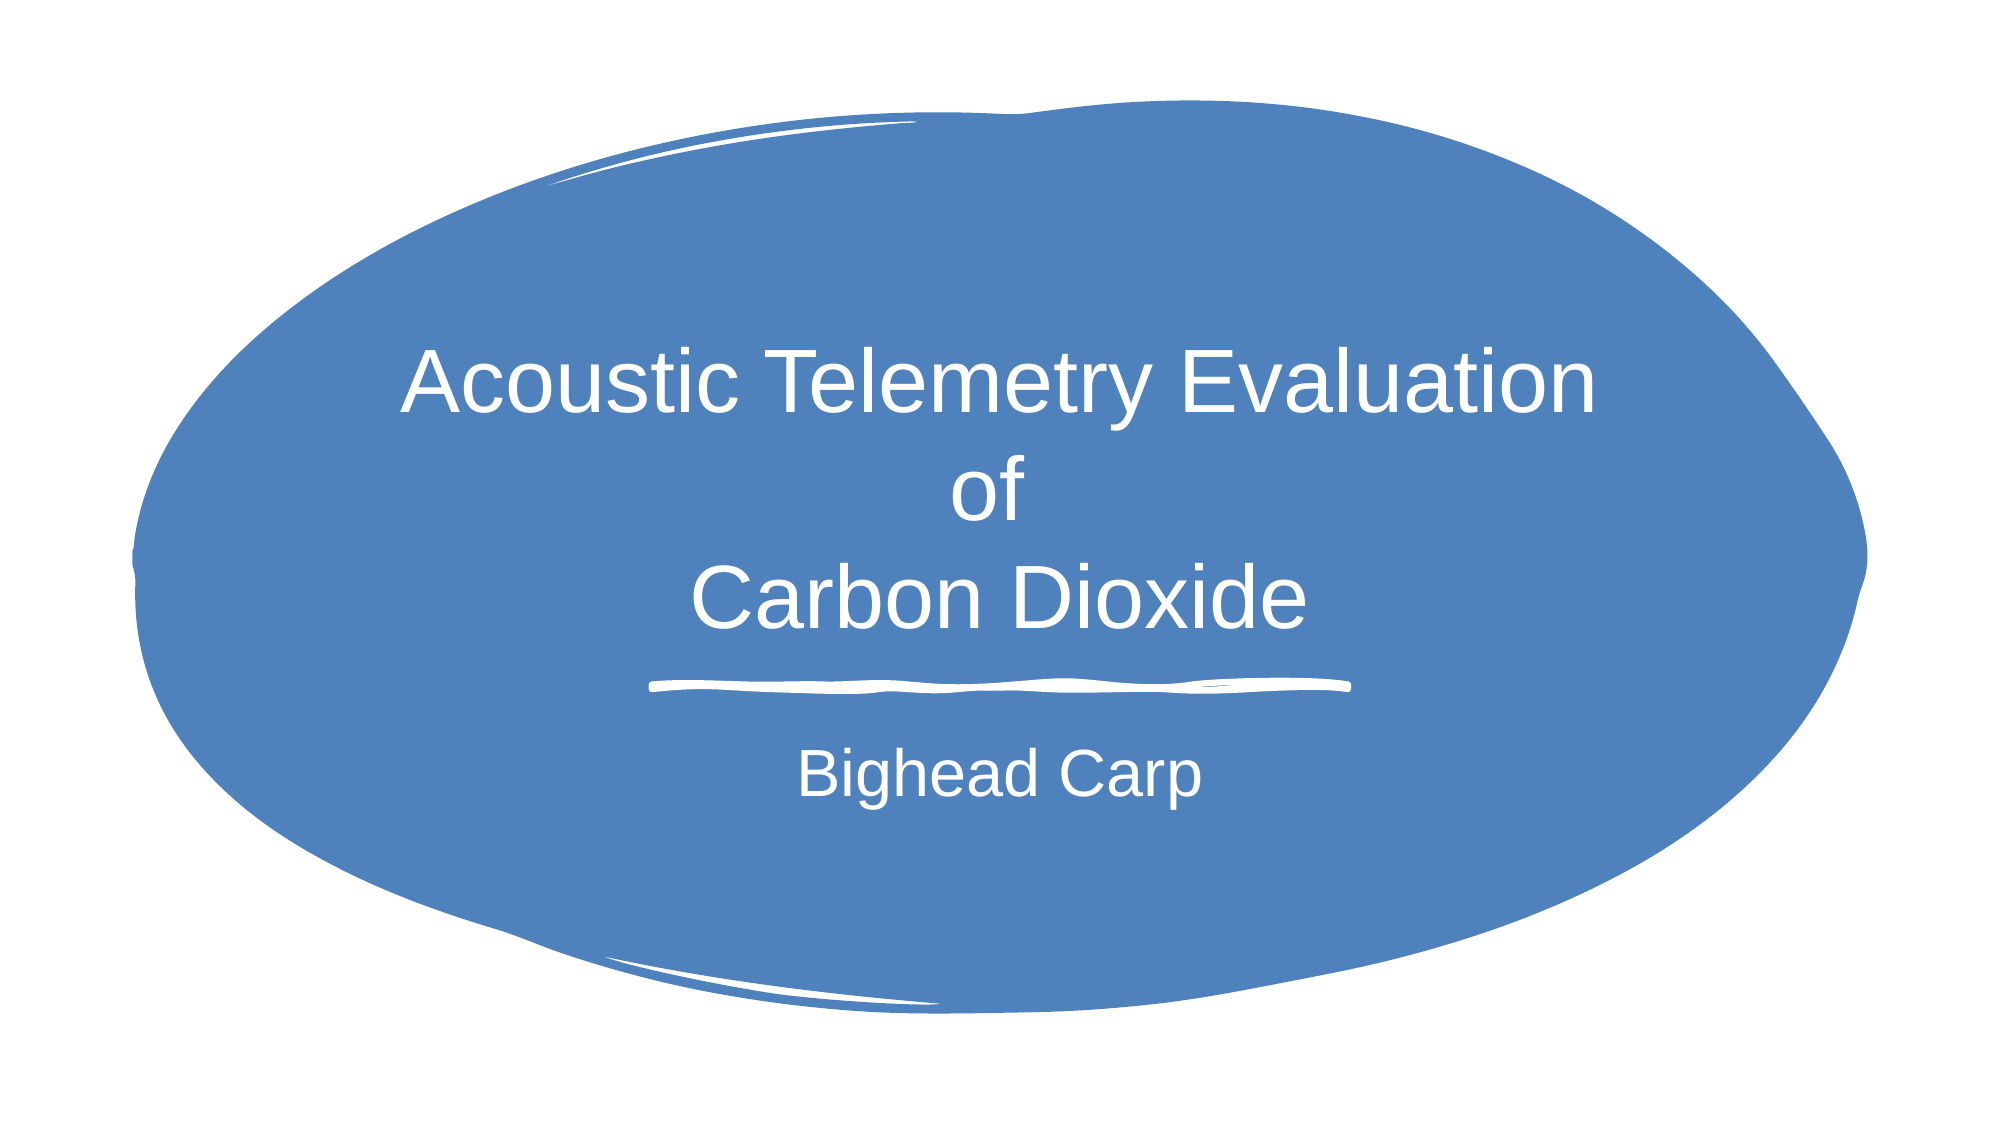

# Acoustic Telemetry Evaluation of Carbon Dioxide
Bighead Carp